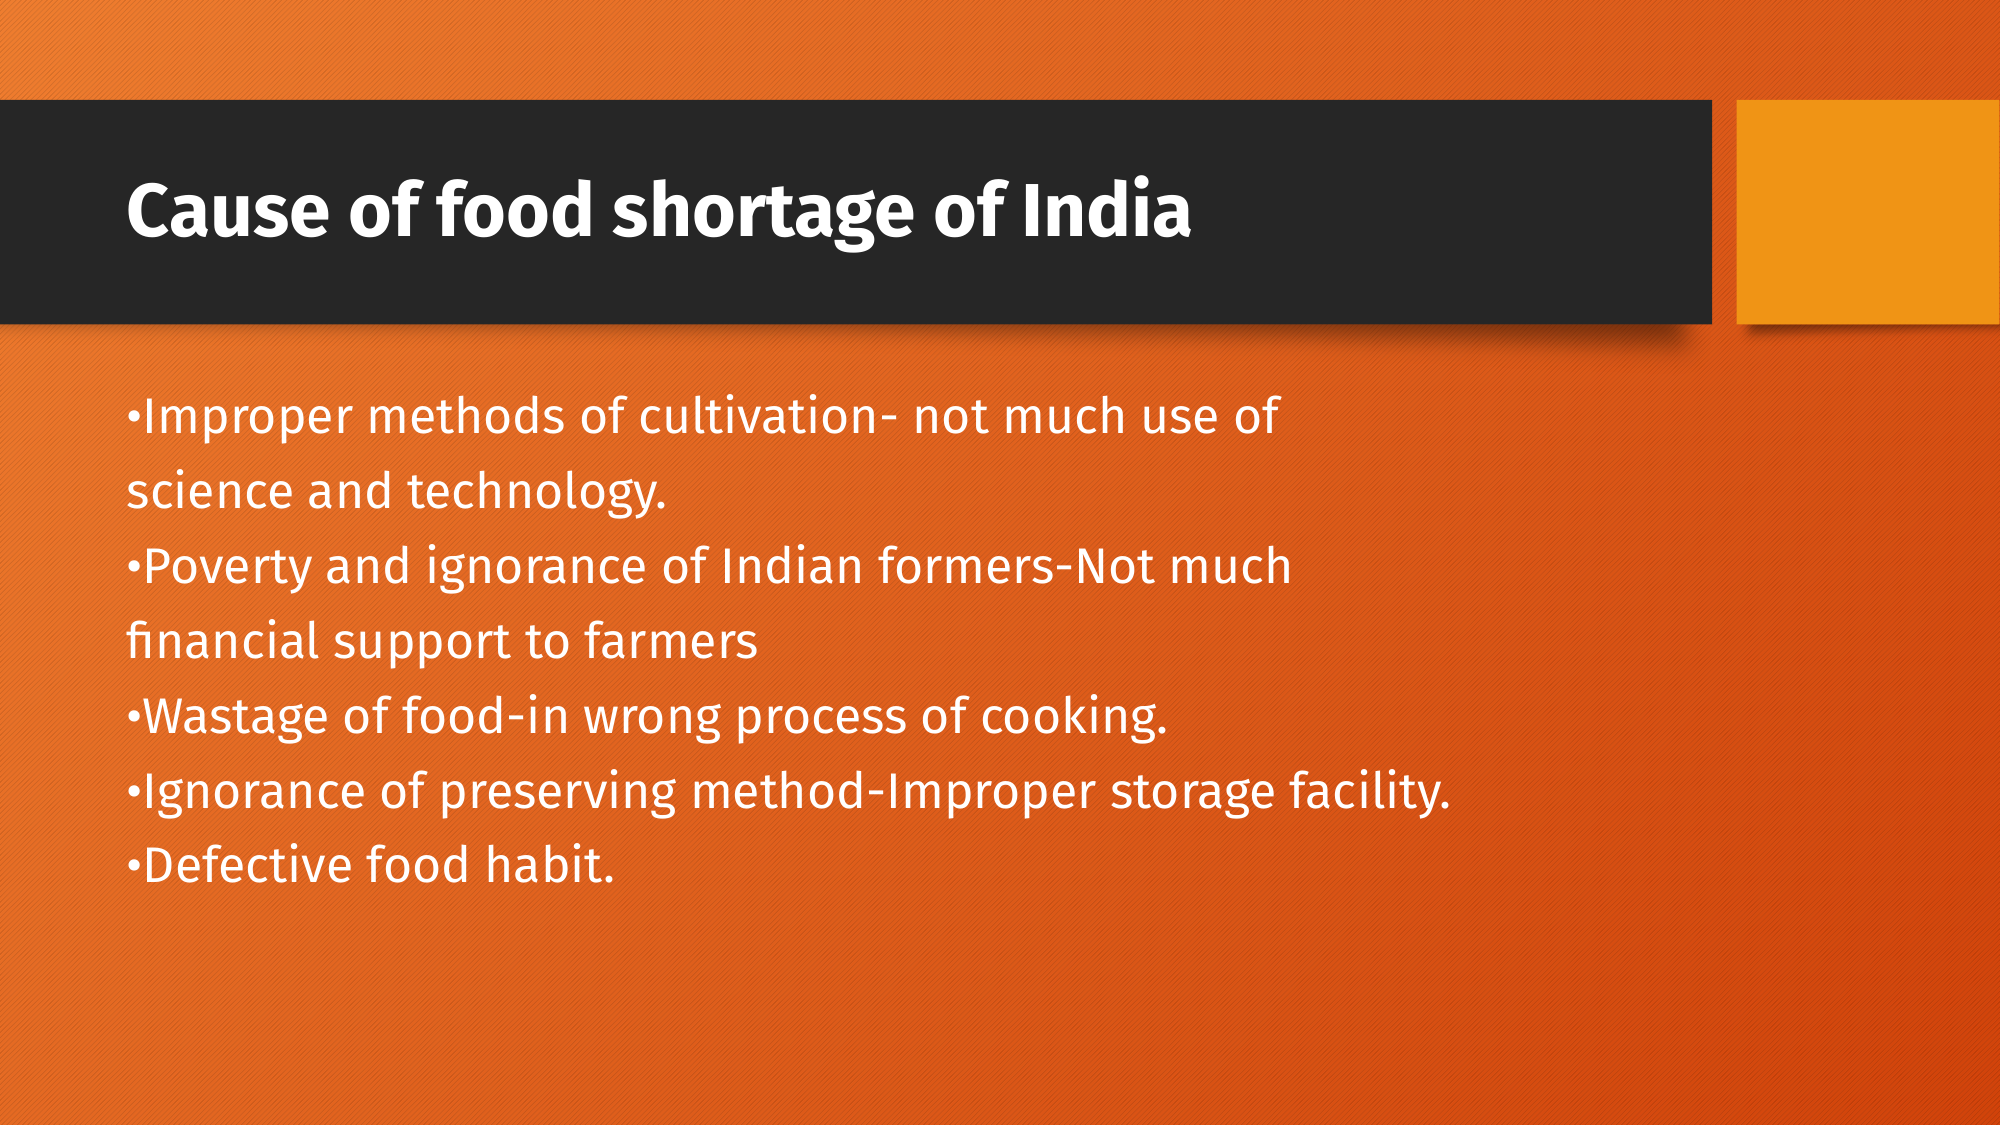

# Cause of food shortage of India
•Improper methods of cultivation- not much use of
science and technology.
•Poverty and ignorance of Indian formers-Not much
financial support to farmers
•Wastage of food-in wrong process of cooking.
•Ignorance of preserving method-Improper storage facility.
•Defective food habit.